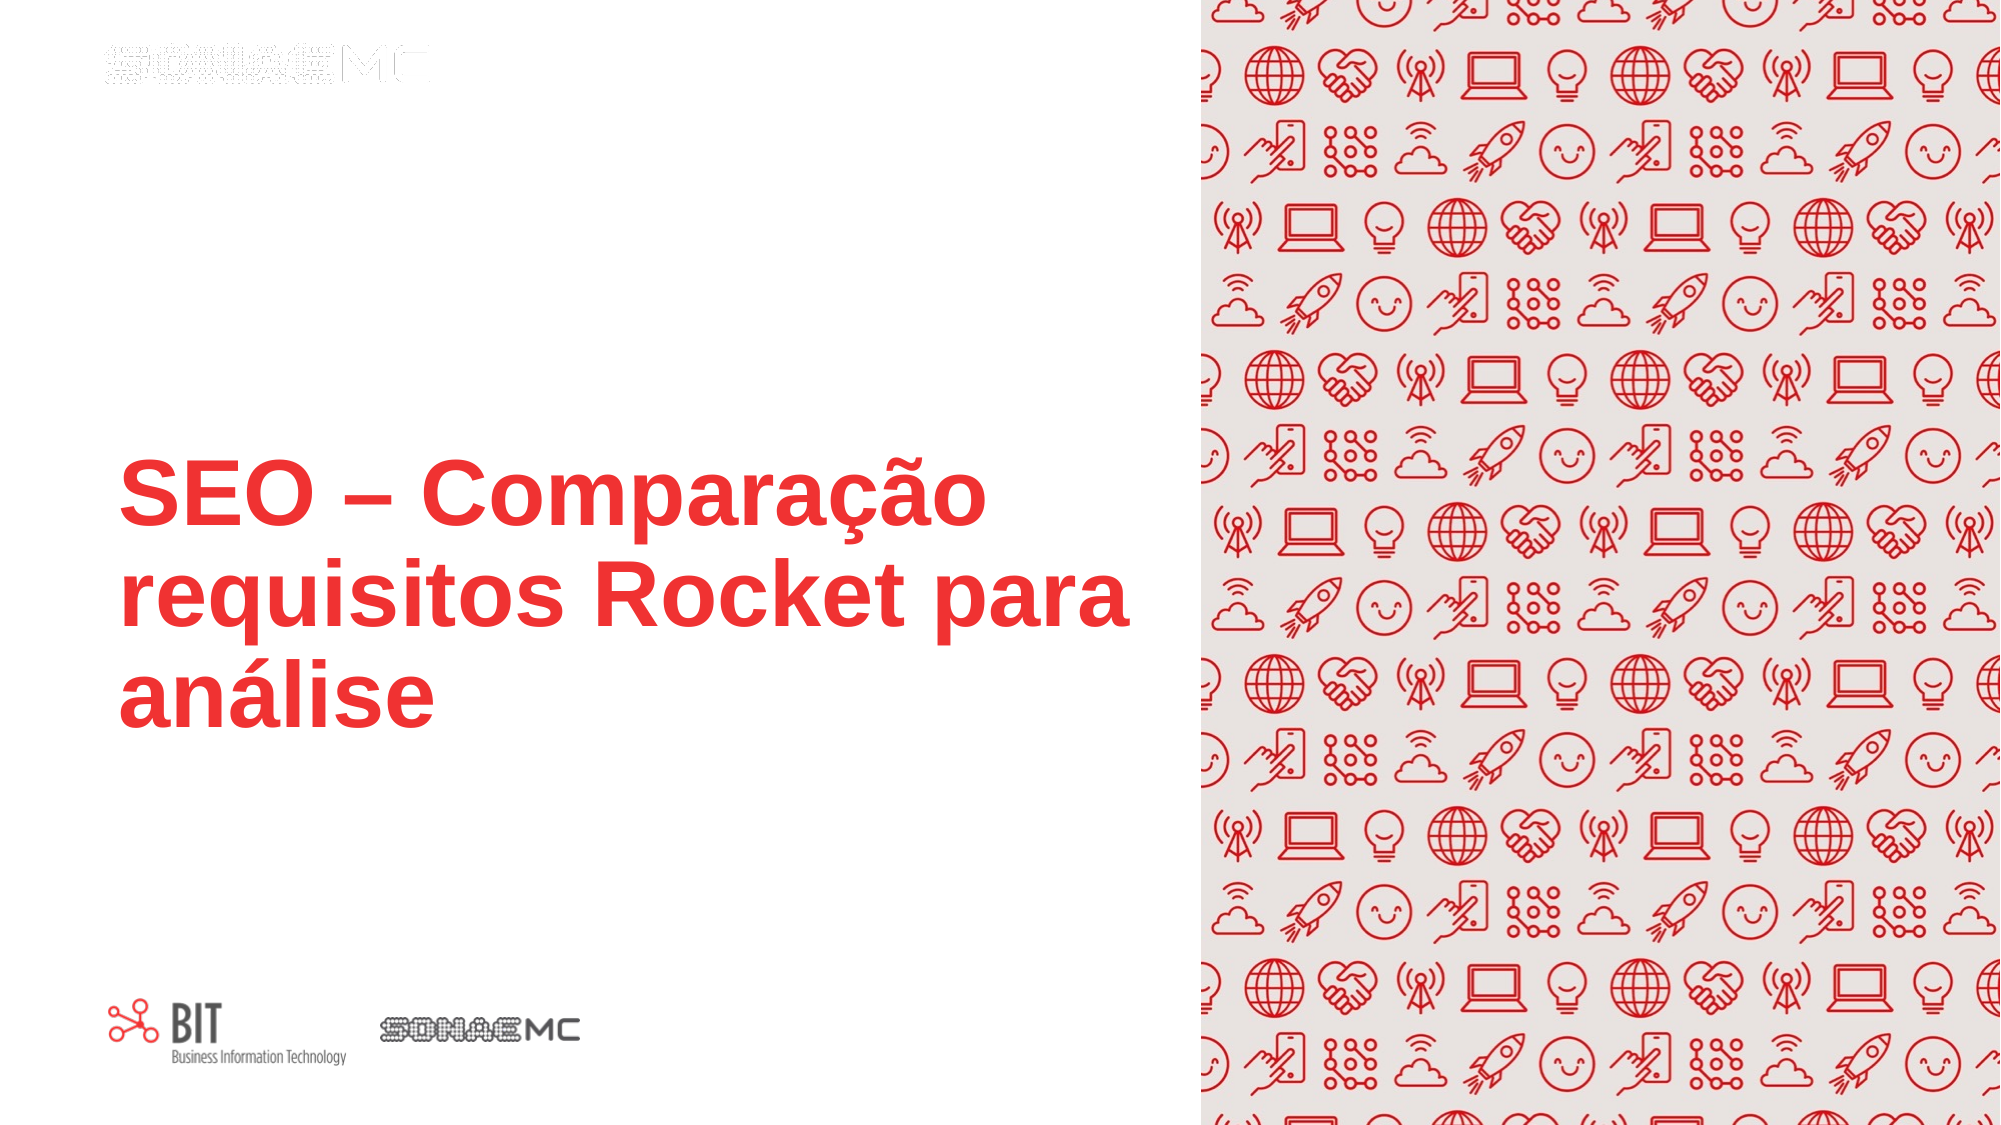

# SEO – Comparação requisitos Rocket para análise